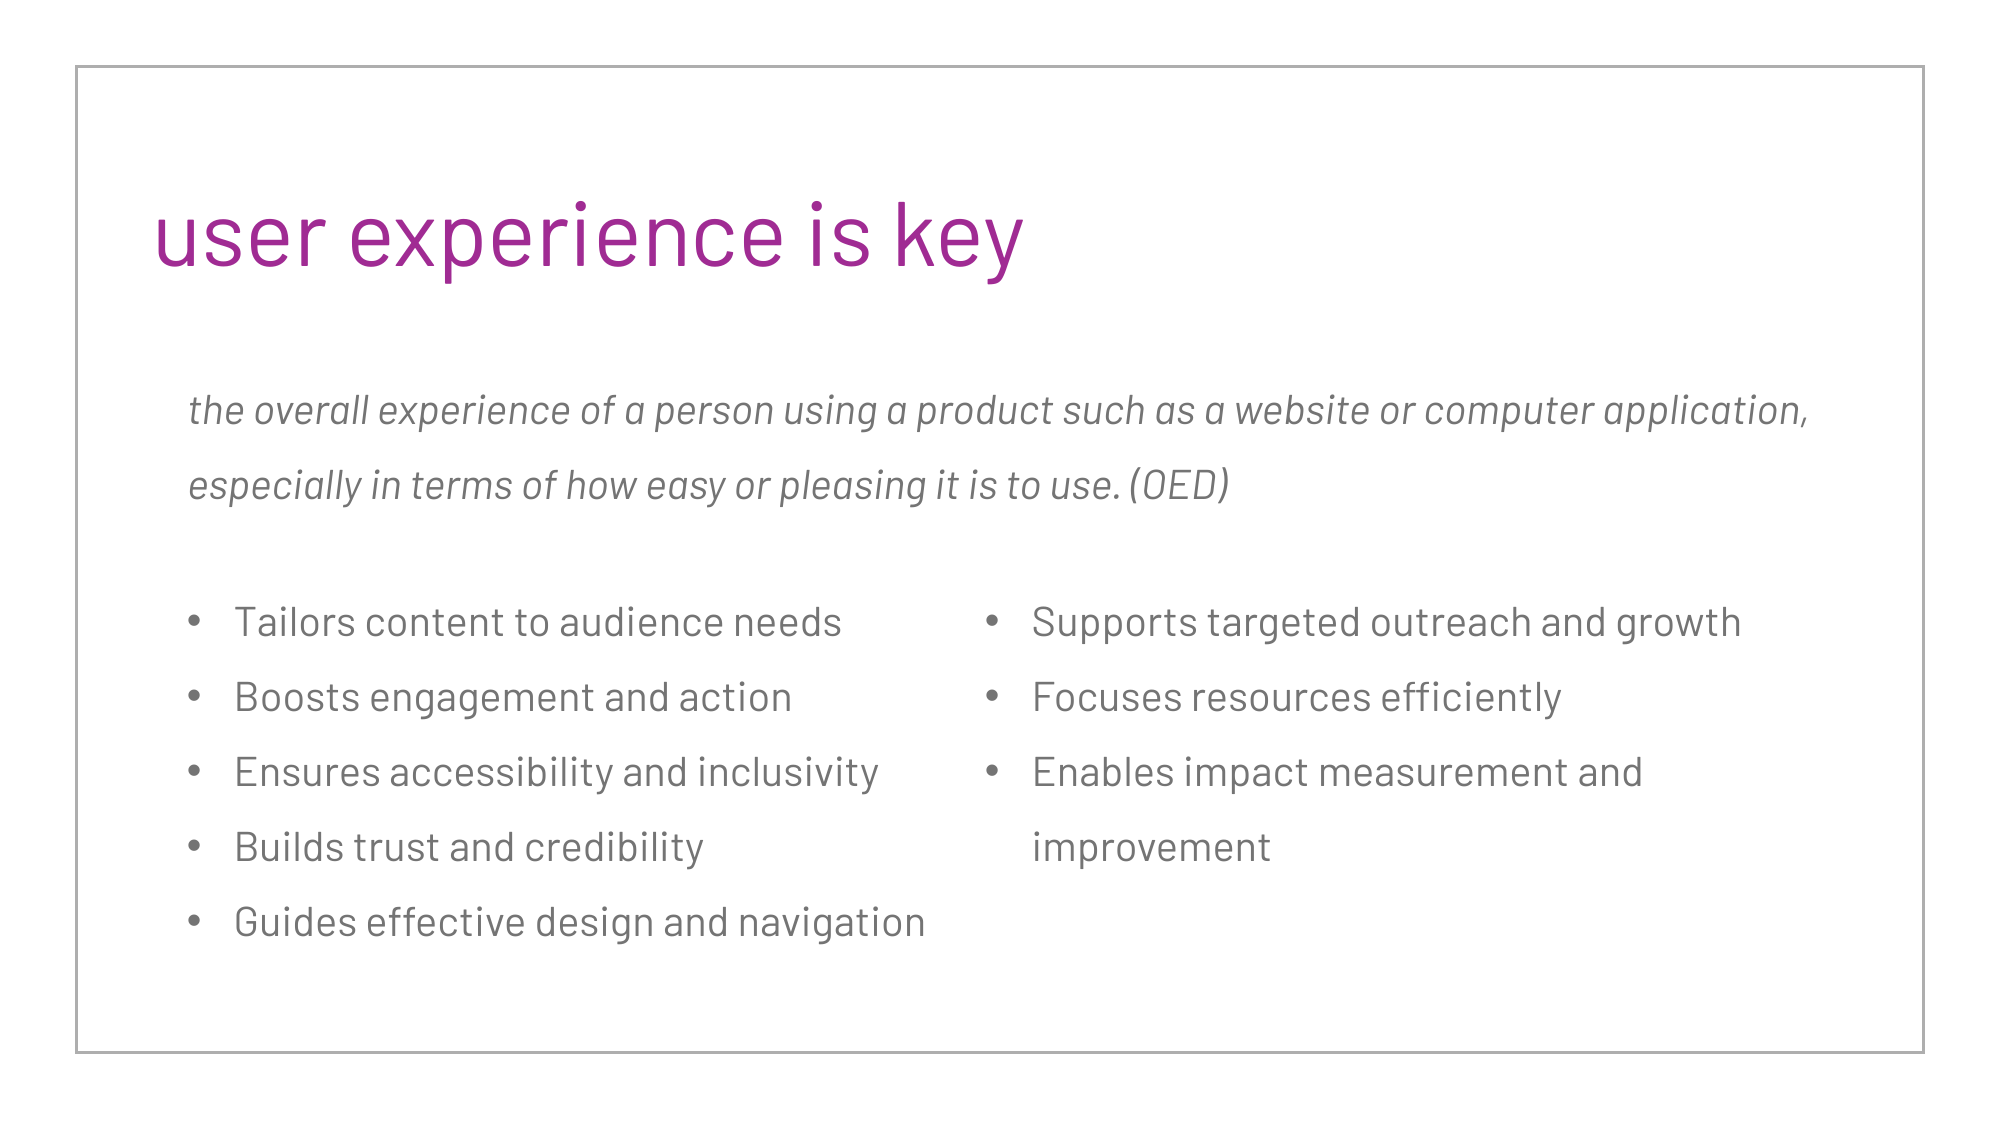

# user experience is key
the overall experience of a person using a product such as a website or computer application, especially in terms of how easy or pleasing it is to use. (OED)
Tailors content to audience needs
Boosts engagement and action
Ensures accessibility and inclusivity
Builds trust and credibility
Guides effective design and navigation
Supports targeted outreach and growth
Focuses resources efficiently
Enables impact measurement and improvement